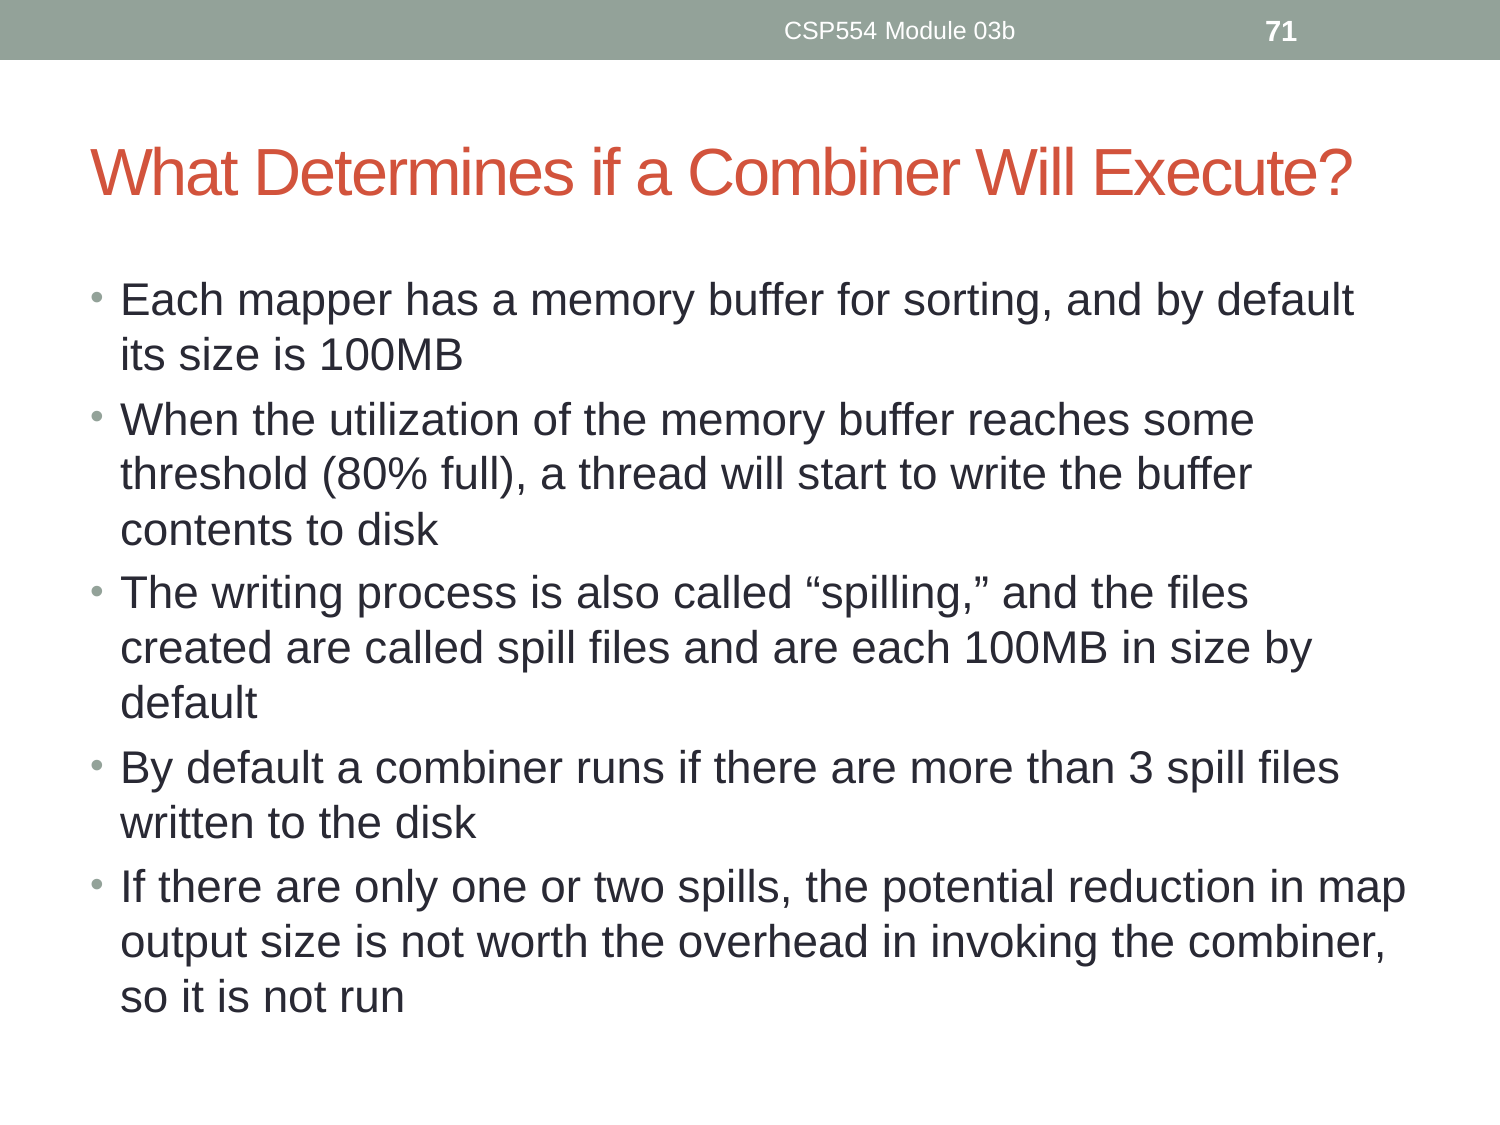

CSP554 Module 03b
71
# What Determines if a Combiner Will Execute?
Each mapper has a memory buffer for sorting, and by default its size is 100MB
When the utilization of the memory buffer reaches some threshold (80% full), a thread will start to write the buffer contents to disk
The writing process is also called “spilling,” and the files created are called spill files and are each 100MB in size by default
By default a combiner runs if there are more than 3 spill files written to the disk
If there are only one or two spills, the potential reduction in map output size is not worth the overhead in invoking the combiner, so it is not run